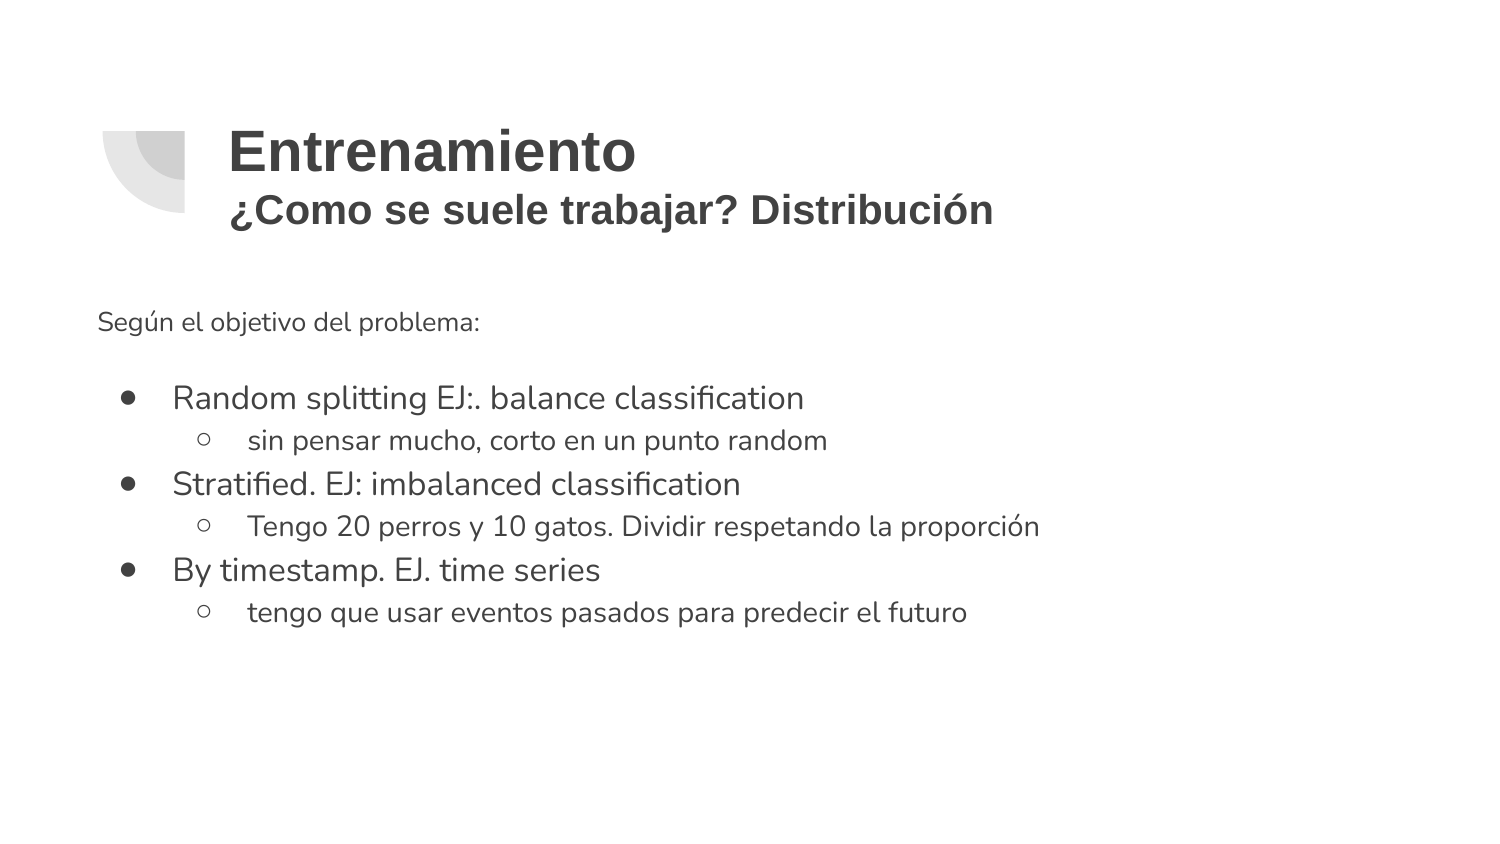

# Entrenamiento
¿Como se suele trabajar? Distribución
Según el objetivo del problema:
Random splitting EJ:. balance classification
sin pensar mucho, corto en un punto random
Stratified. EJ: imbalanced classification
Tengo 20 perros y 10 gatos. Dividir respetando la proporción
By timestamp. EJ. time series
tengo que usar eventos pasados para predecir el futuro